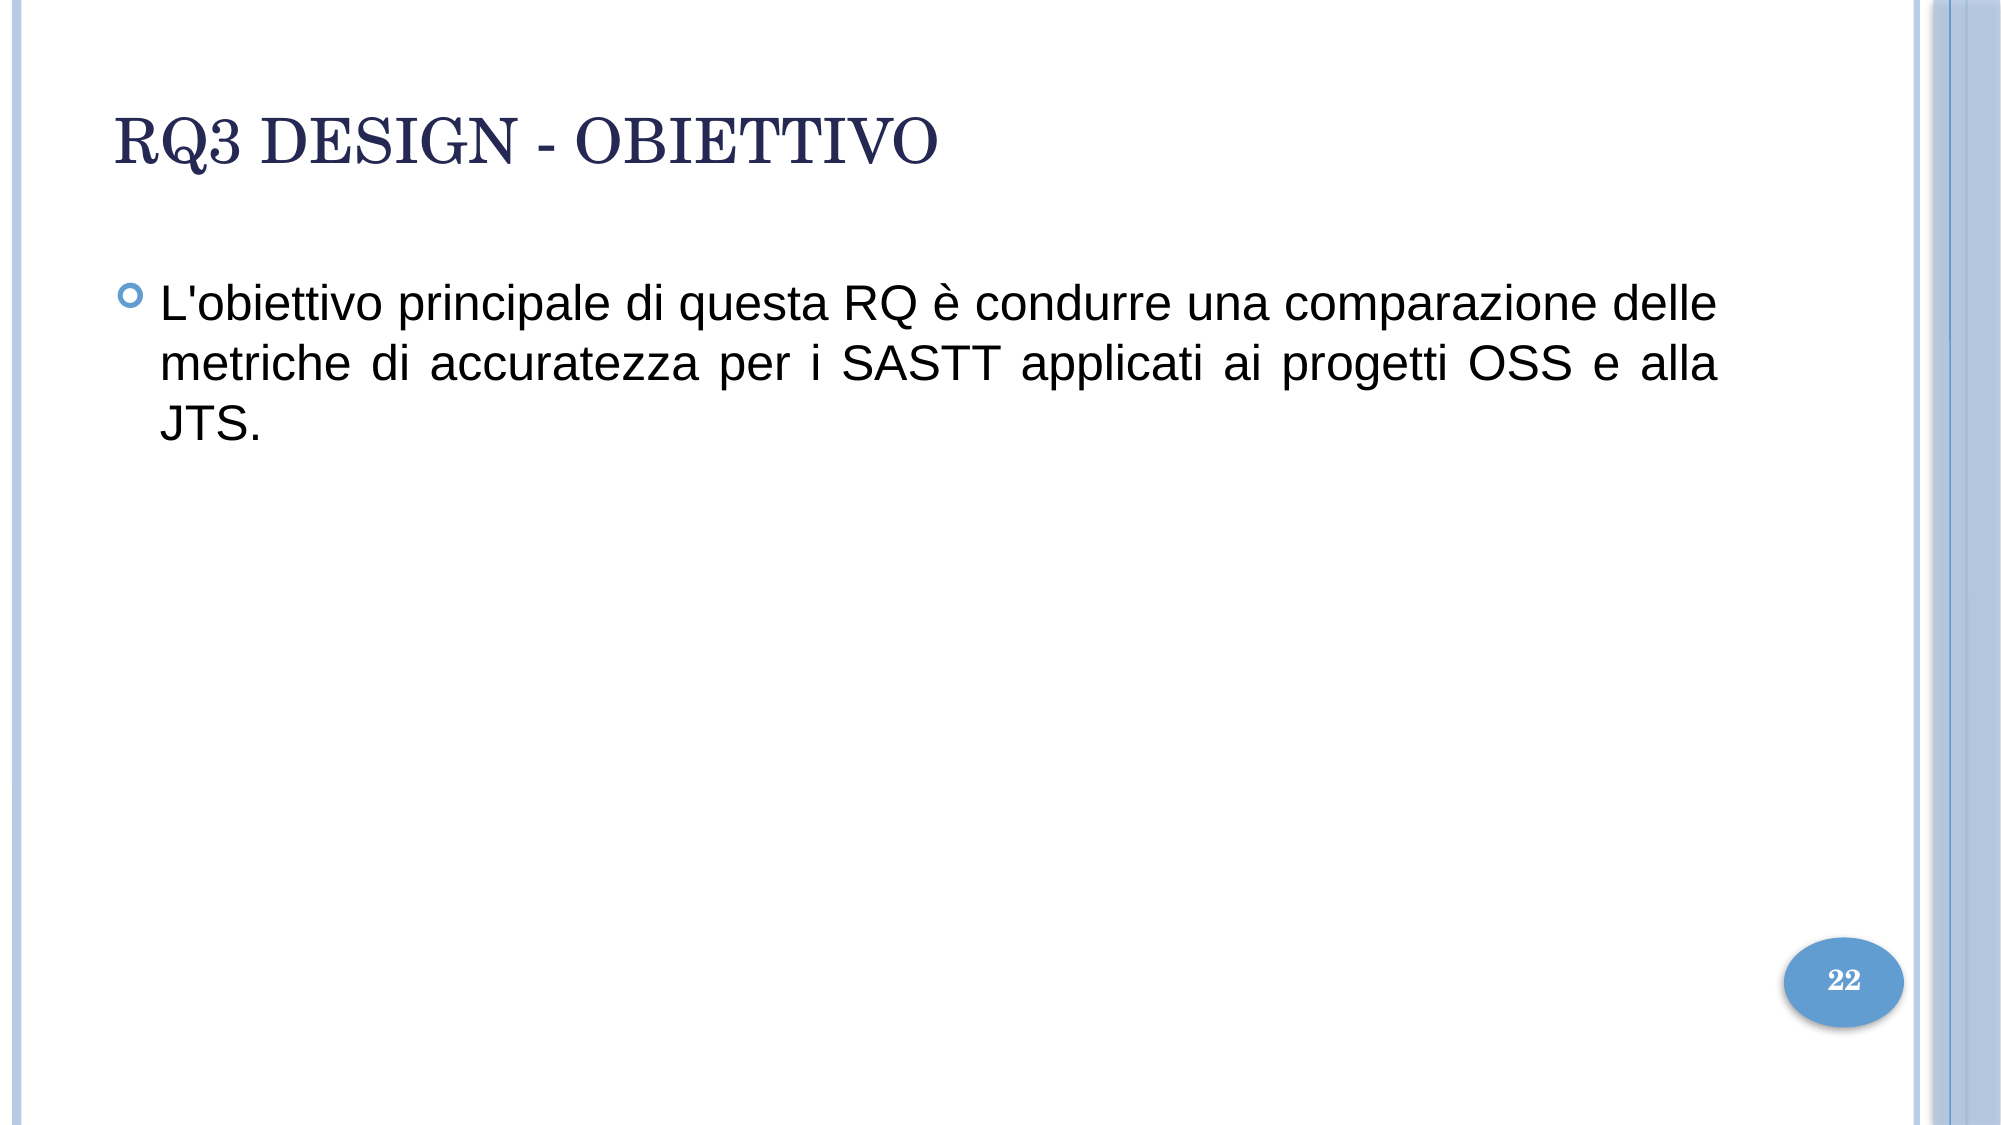

# RQ3 Design - Obiettivo
L'obiettivo principale di questa RQ è condurre una comparazione delle metriche di accuratezza per i SASTT applicati ai progetti OSS e alla JTS.

22